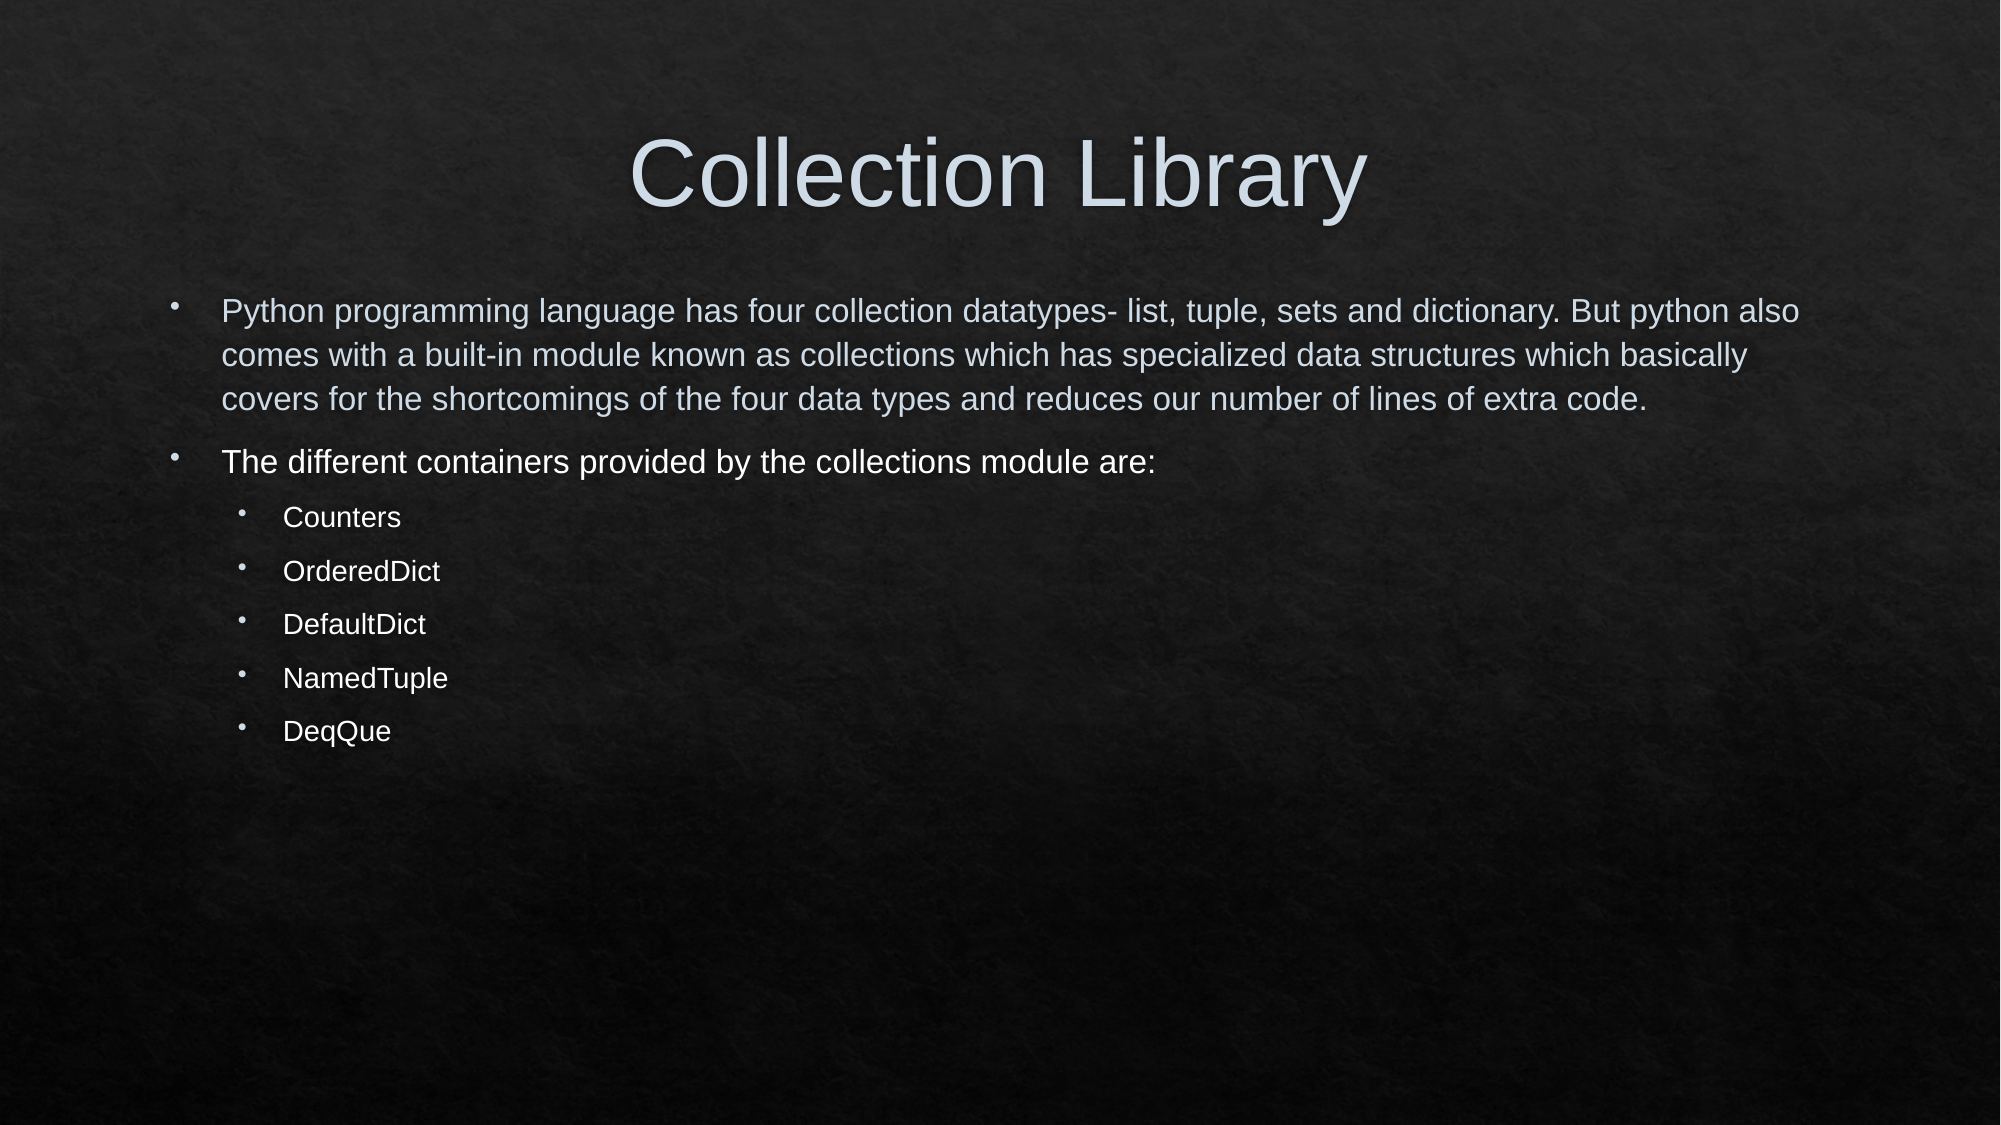

# Collection Library
Python programming language has four collection datatypes- list, tuple, sets and dictionary. But python also comes with a built-in module known as collections which has specialized data structures which basically covers for the shortcomings of the four data types and reduces our number of lines of extra code.
The different containers provided by the collections module are:
Counters
OrderedDict
DefaultDict
NamedTuple
DeqQue